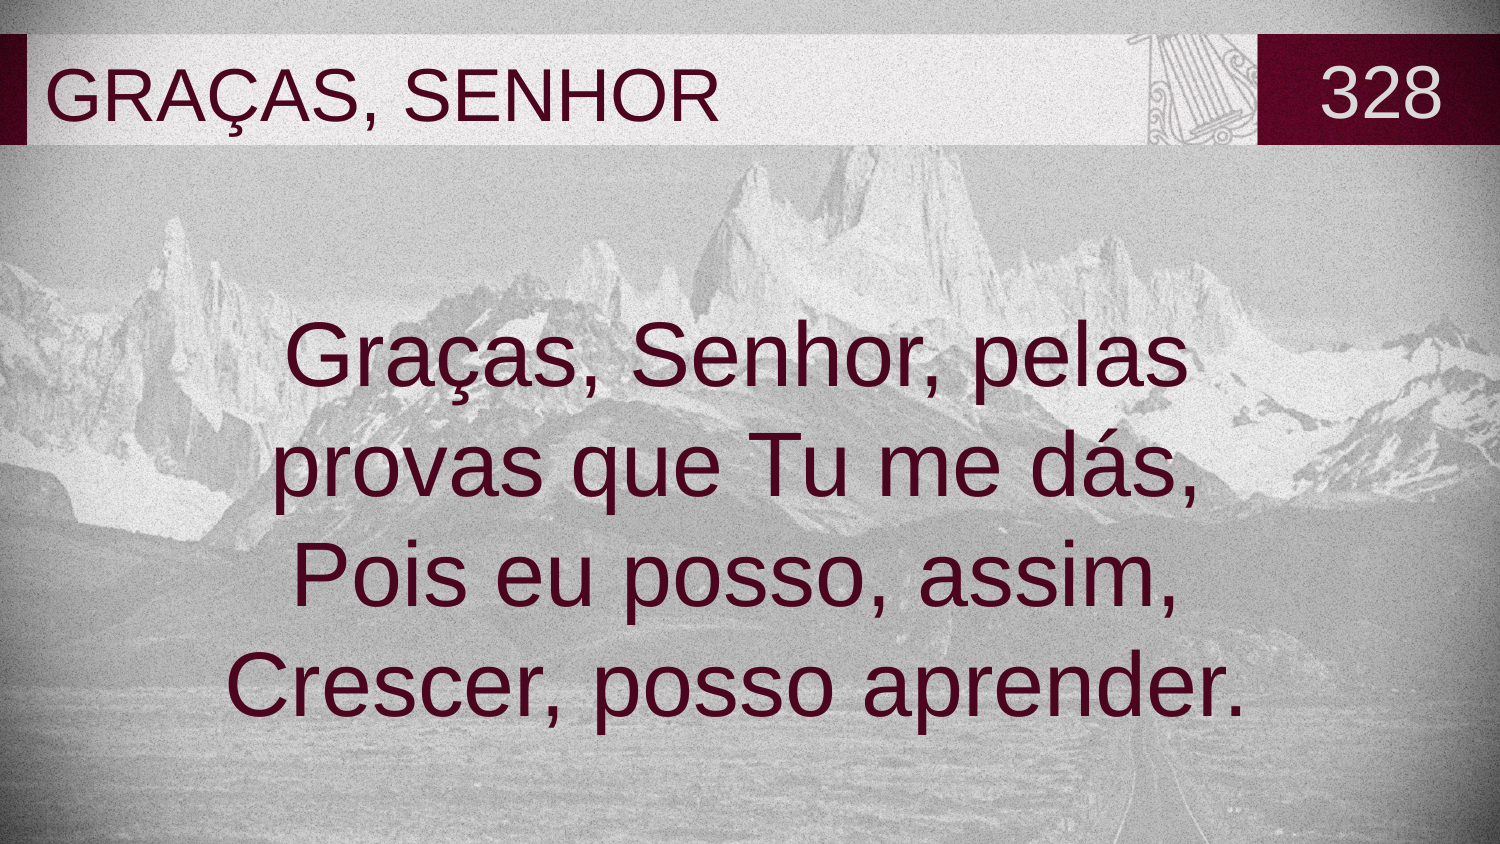

# GRAÇAS, SENHOR
328
Graças, Senhor, pelas
provas que Tu me dás,
Pois eu posso, assim,
Crescer, posso aprender.